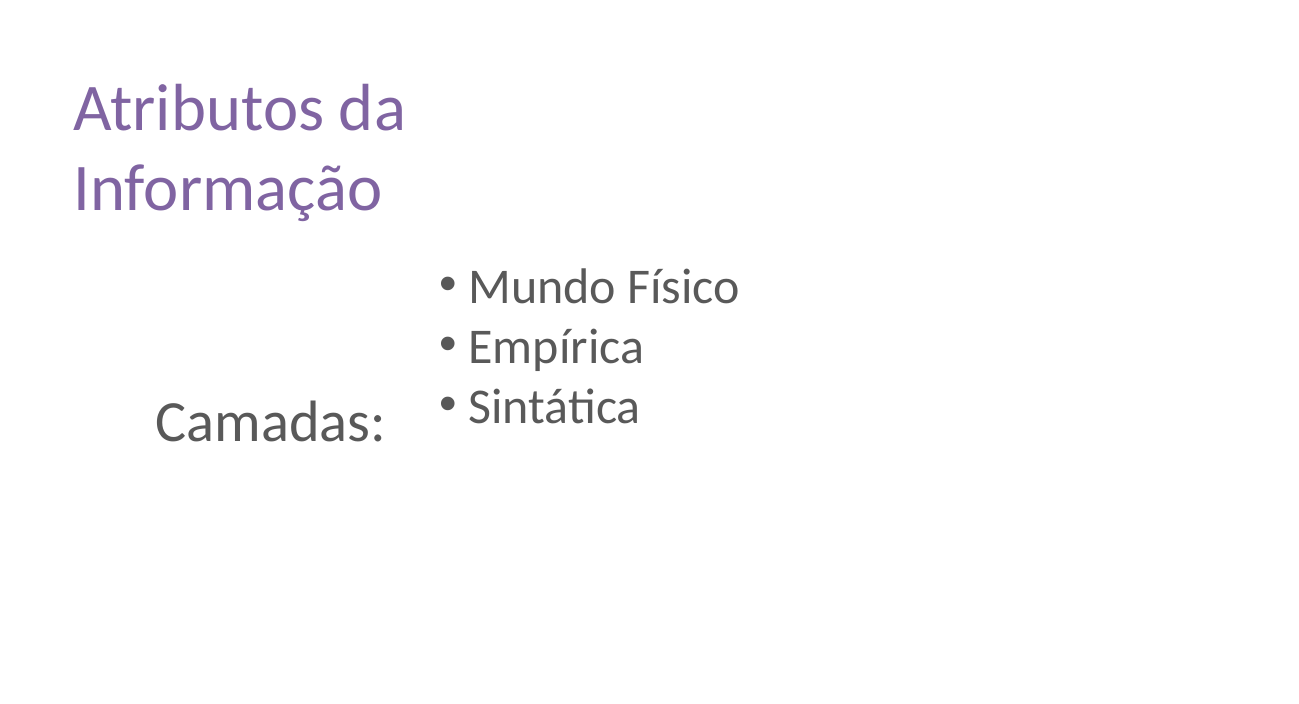

Atributos da Informação
 Mundo Físico
 Empírica
 Sintática
Camadas: